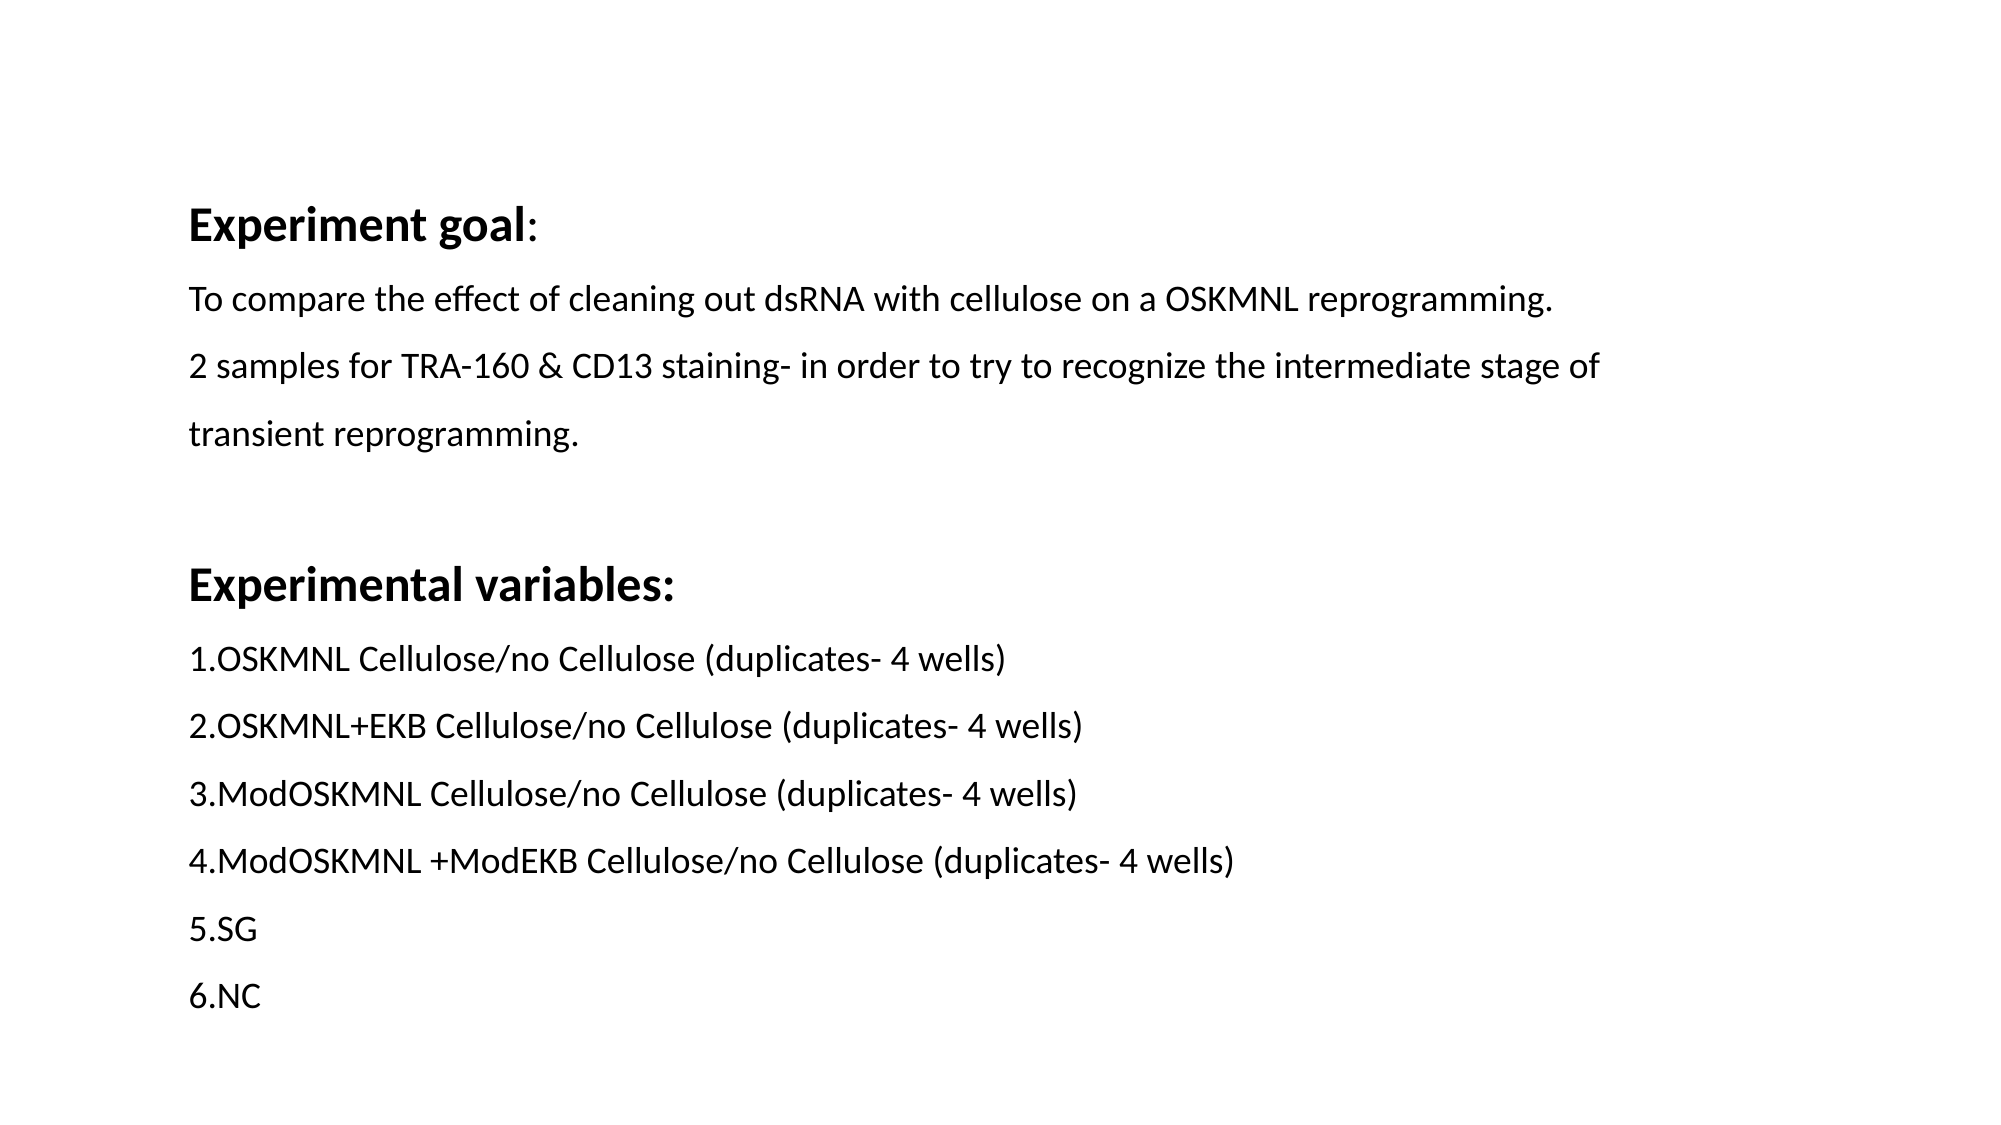

Experiment goal:
To compare the effect of cleaning out dsRNA with cellulose on a OSKMNL reprogramming.
2 samples for TRA-160 & CD13 staining- in order to try to recognize the intermediate stage of transient reprogramming.

Experimental variables:
OSKMNL Cellulose/no Cellulose (duplicates- 4 wells)
OSKMNL+EKB Cellulose/no Cellulose (duplicates- 4 wells)
ModOSKMNL Cellulose/no Cellulose (duplicates- 4 wells)
ModOSKMNL +ModEKB Cellulose/no Cellulose (duplicates- 4 wells)
SG
NC